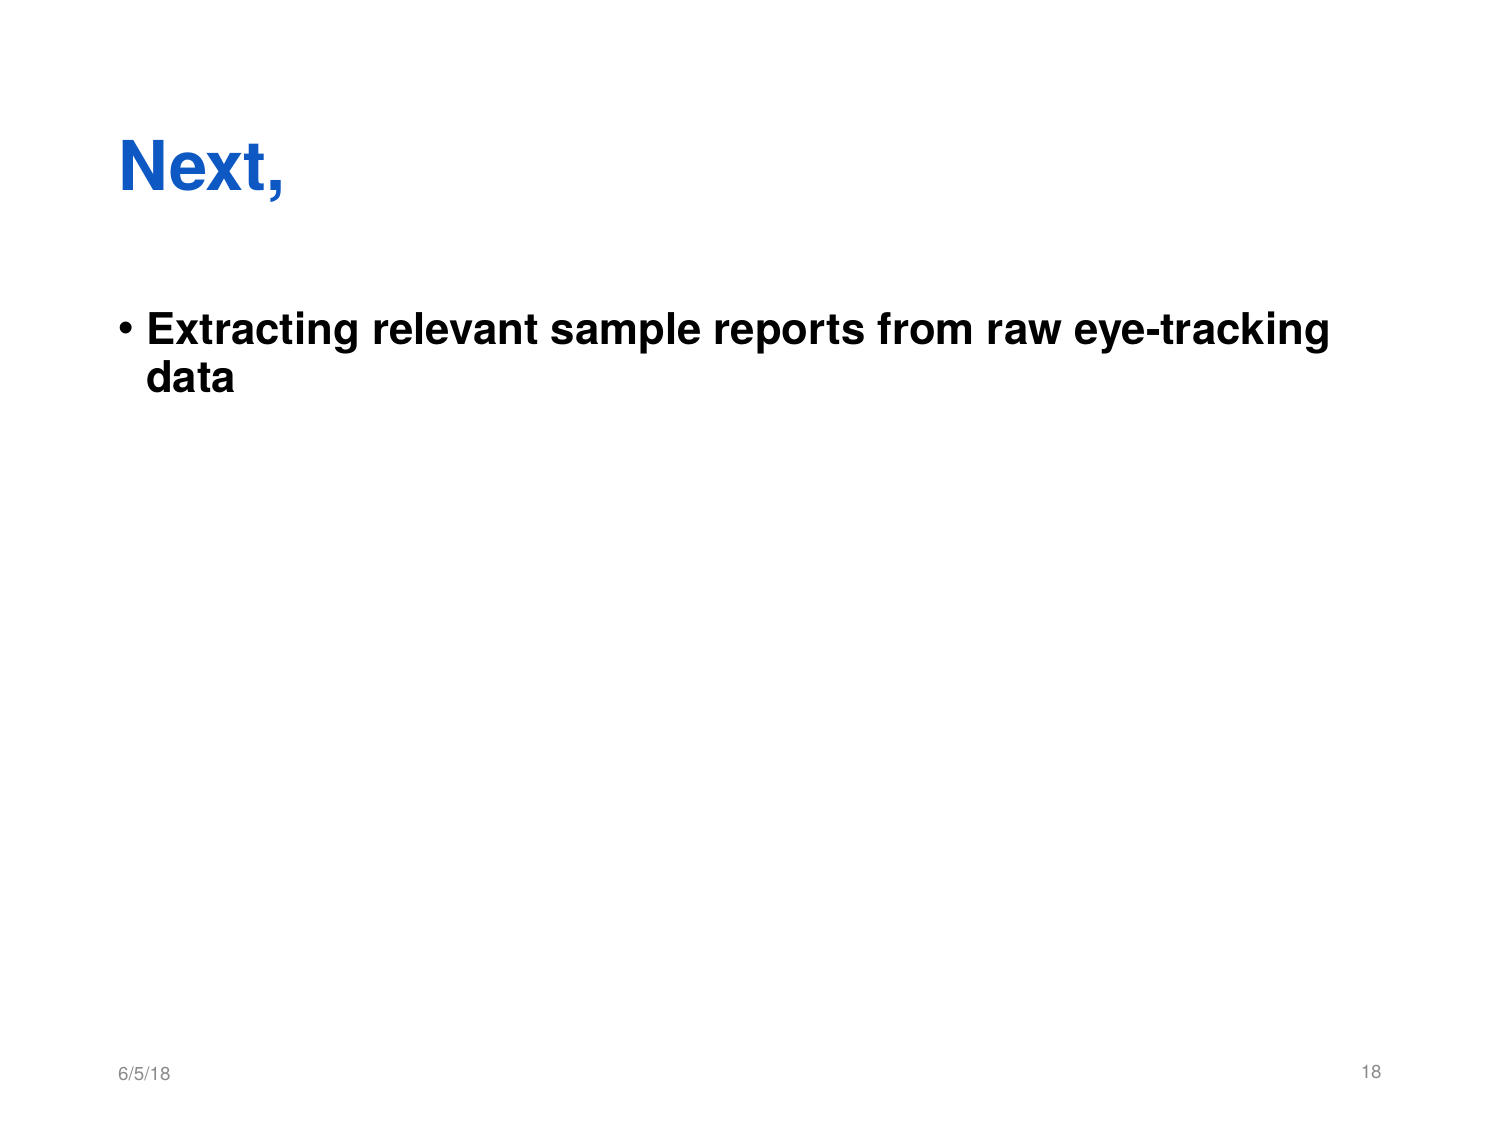

# Next,
Extracting relevant sample reports from raw eye-tracking data

6/5/18

18